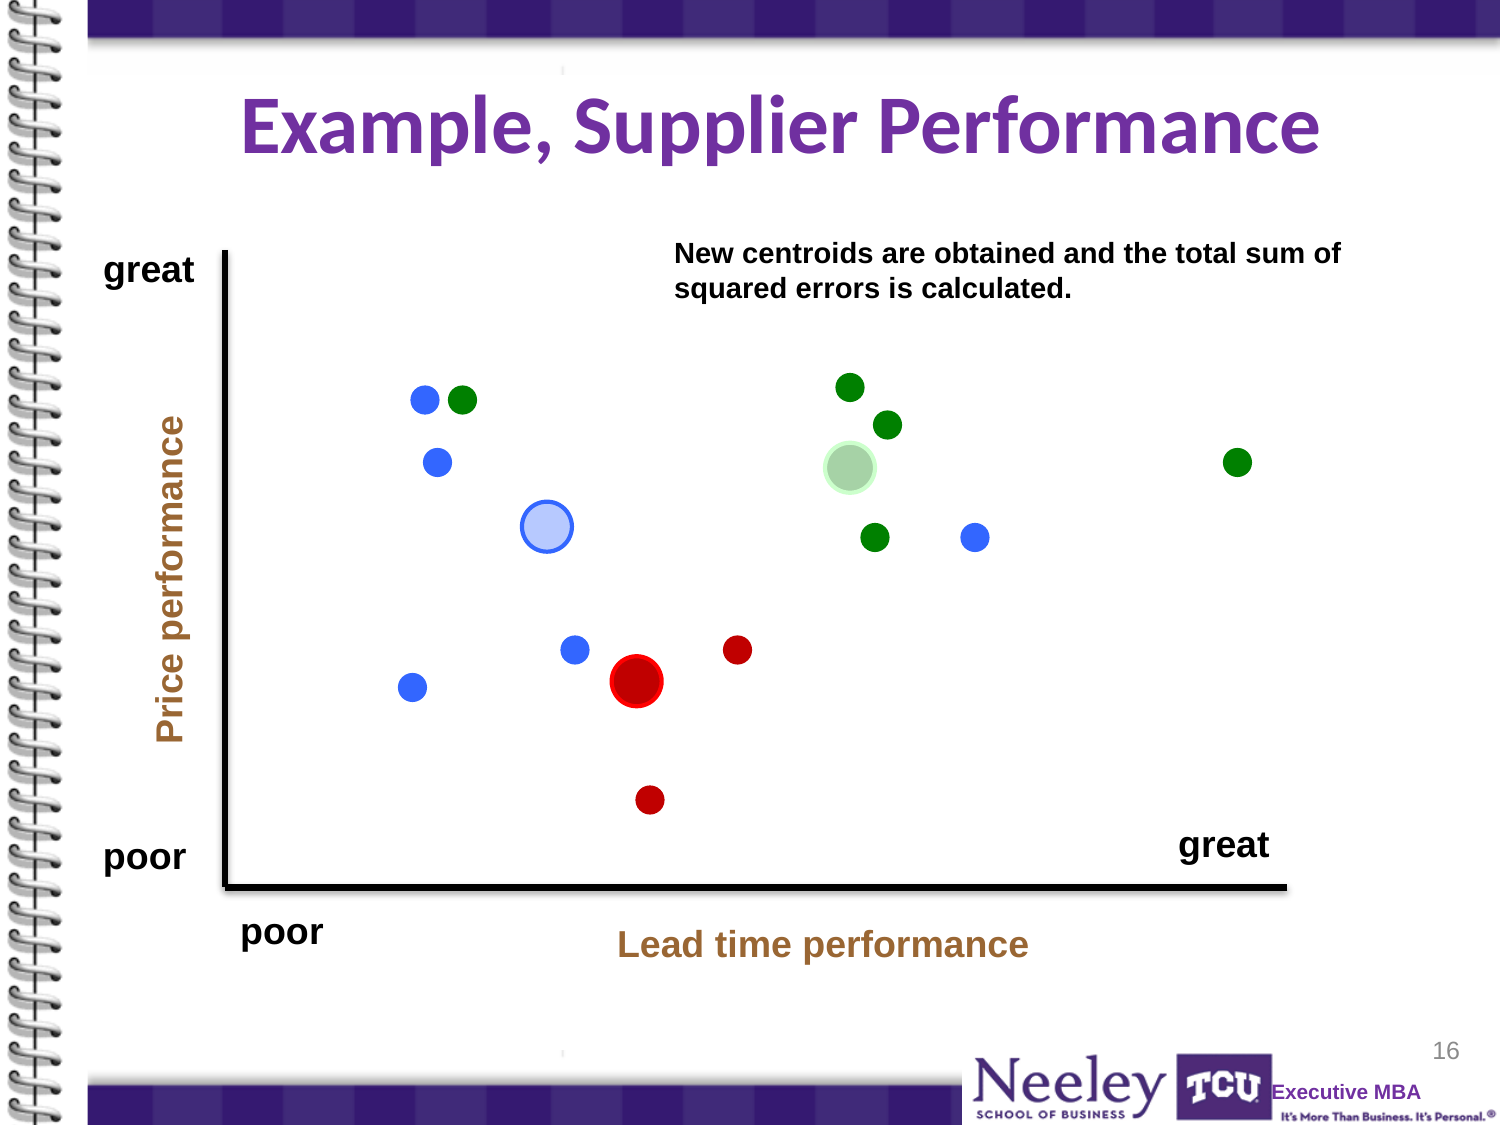

# Example, Supplier Performance
New centroids are obtained and the total sum of squared errors is calculated.
great

Price performance

great
poor
poor
Lead time performance